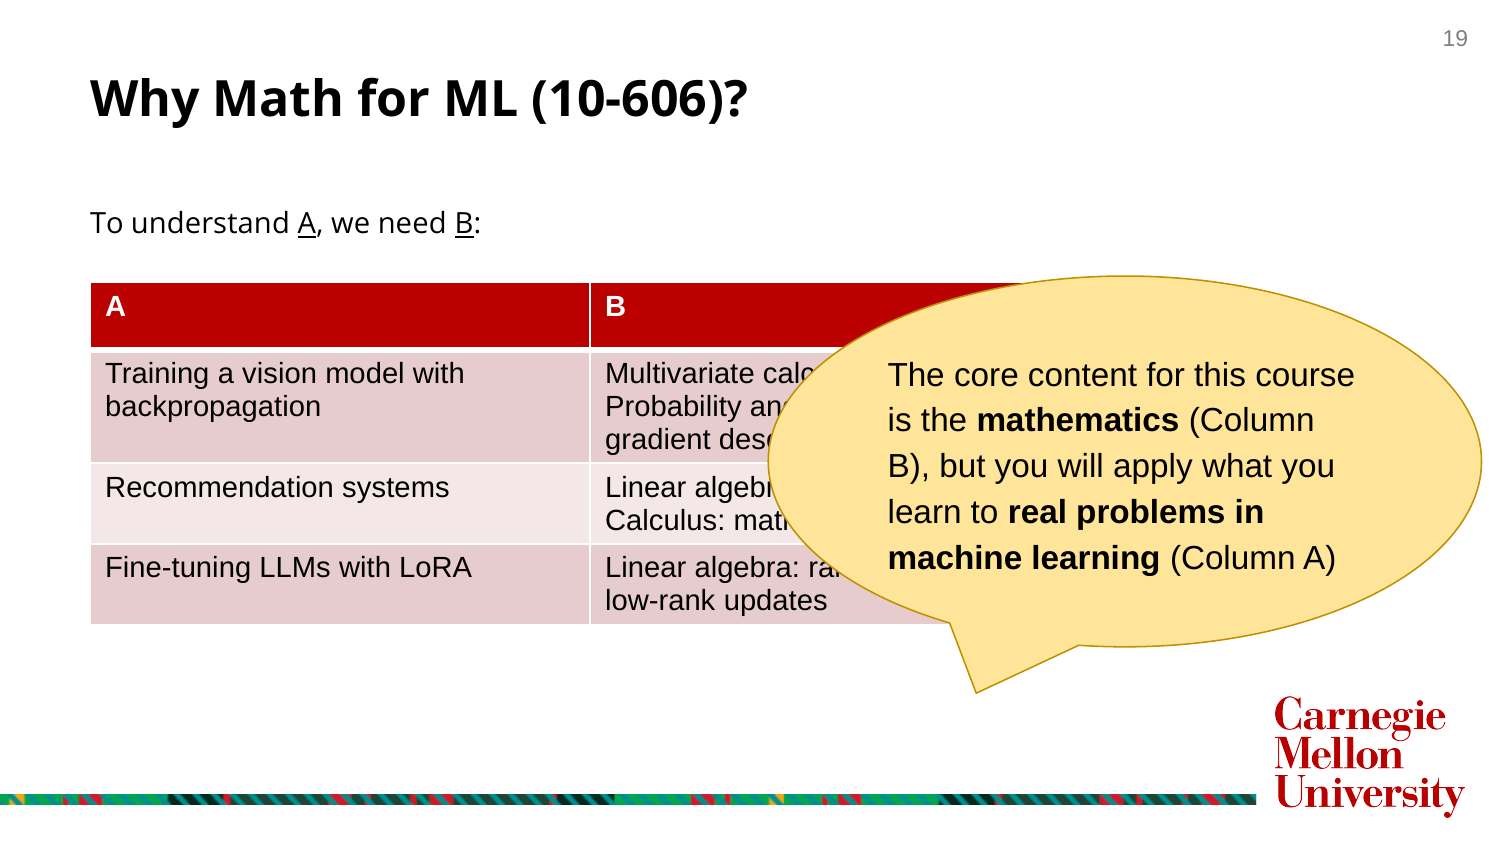

# Why Math for ML (10-606)?
To understand A, we need B:
The core content for this course is the mathematics (Column B), but you will apply what you learn to real problems in machine learning (Column A)
| A | B |
| --- | --- |
| Training a vision model with backpropagation | Multivariate calculus: gradients Probability and statistics: stochastic gradient descent |
| Recommendation systems | Linear algebra: matrix factorizations Calculus: matrix differentials |
| Fine-tuning LLMs with LoRA | Linear algebra: rank of a matrix, low-rank updates |